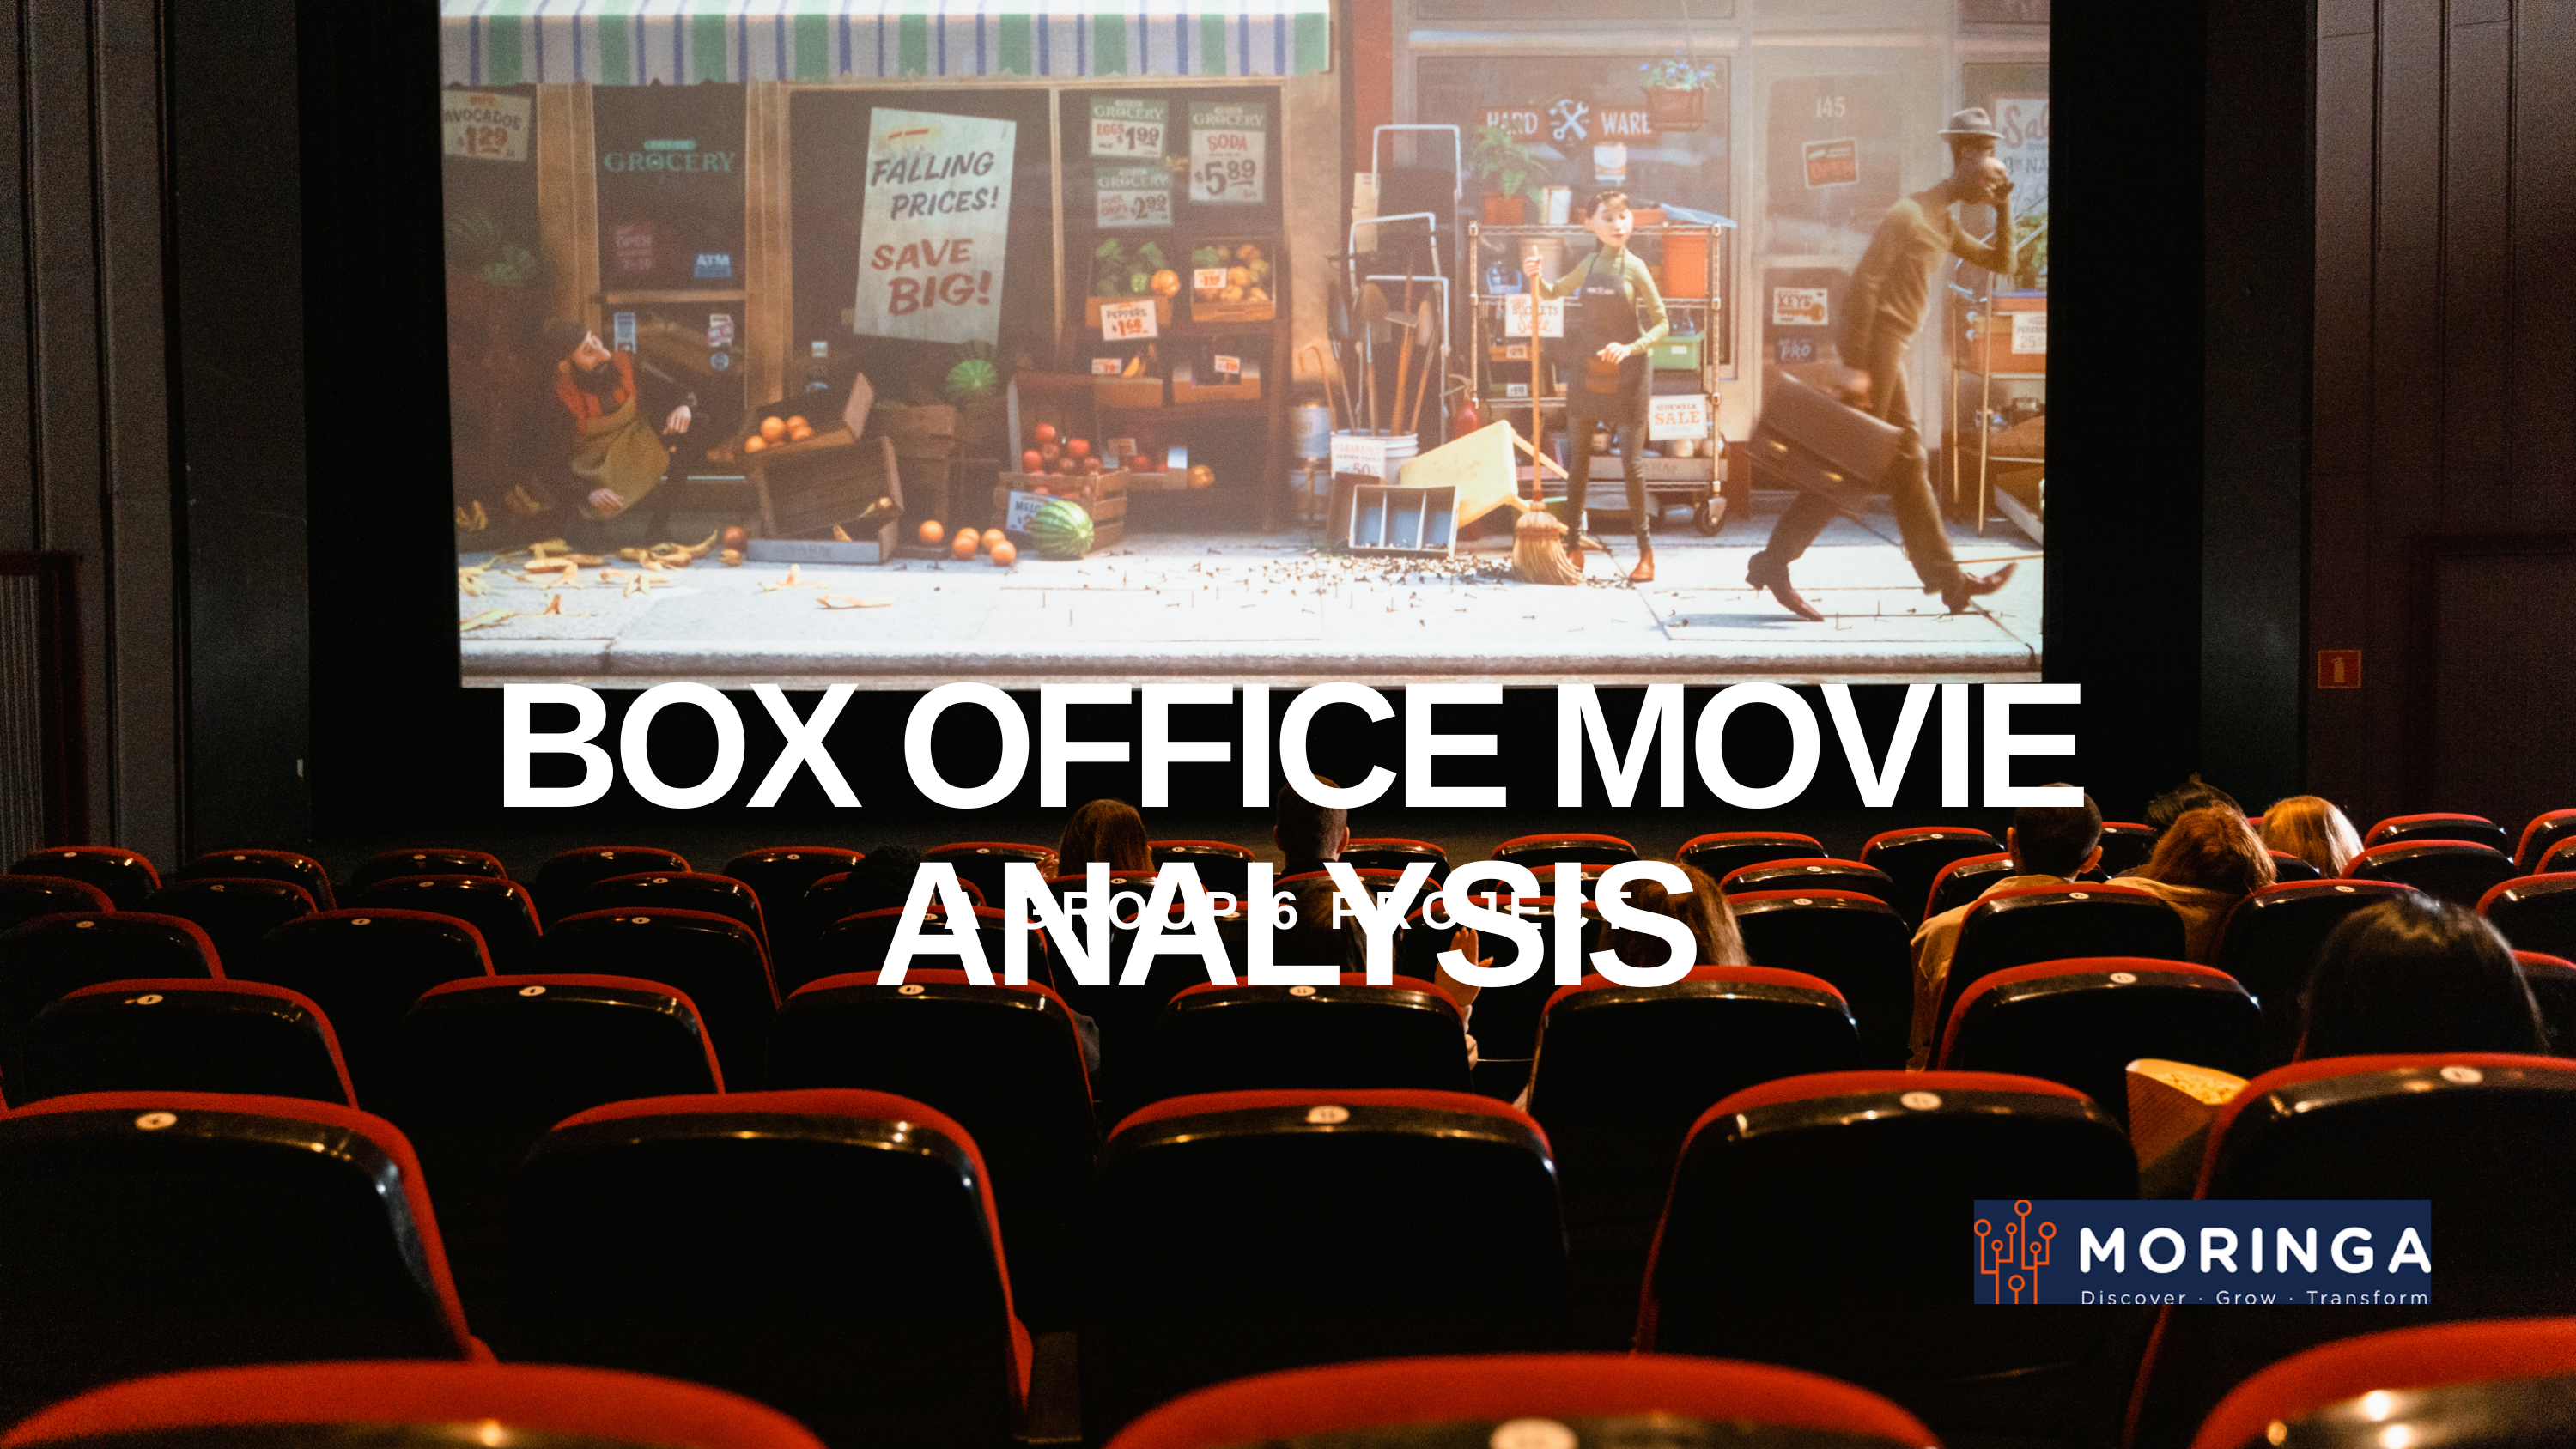

BOX OFFICE MOVIE ANALYSIS
A GROUP 6 PROJECT